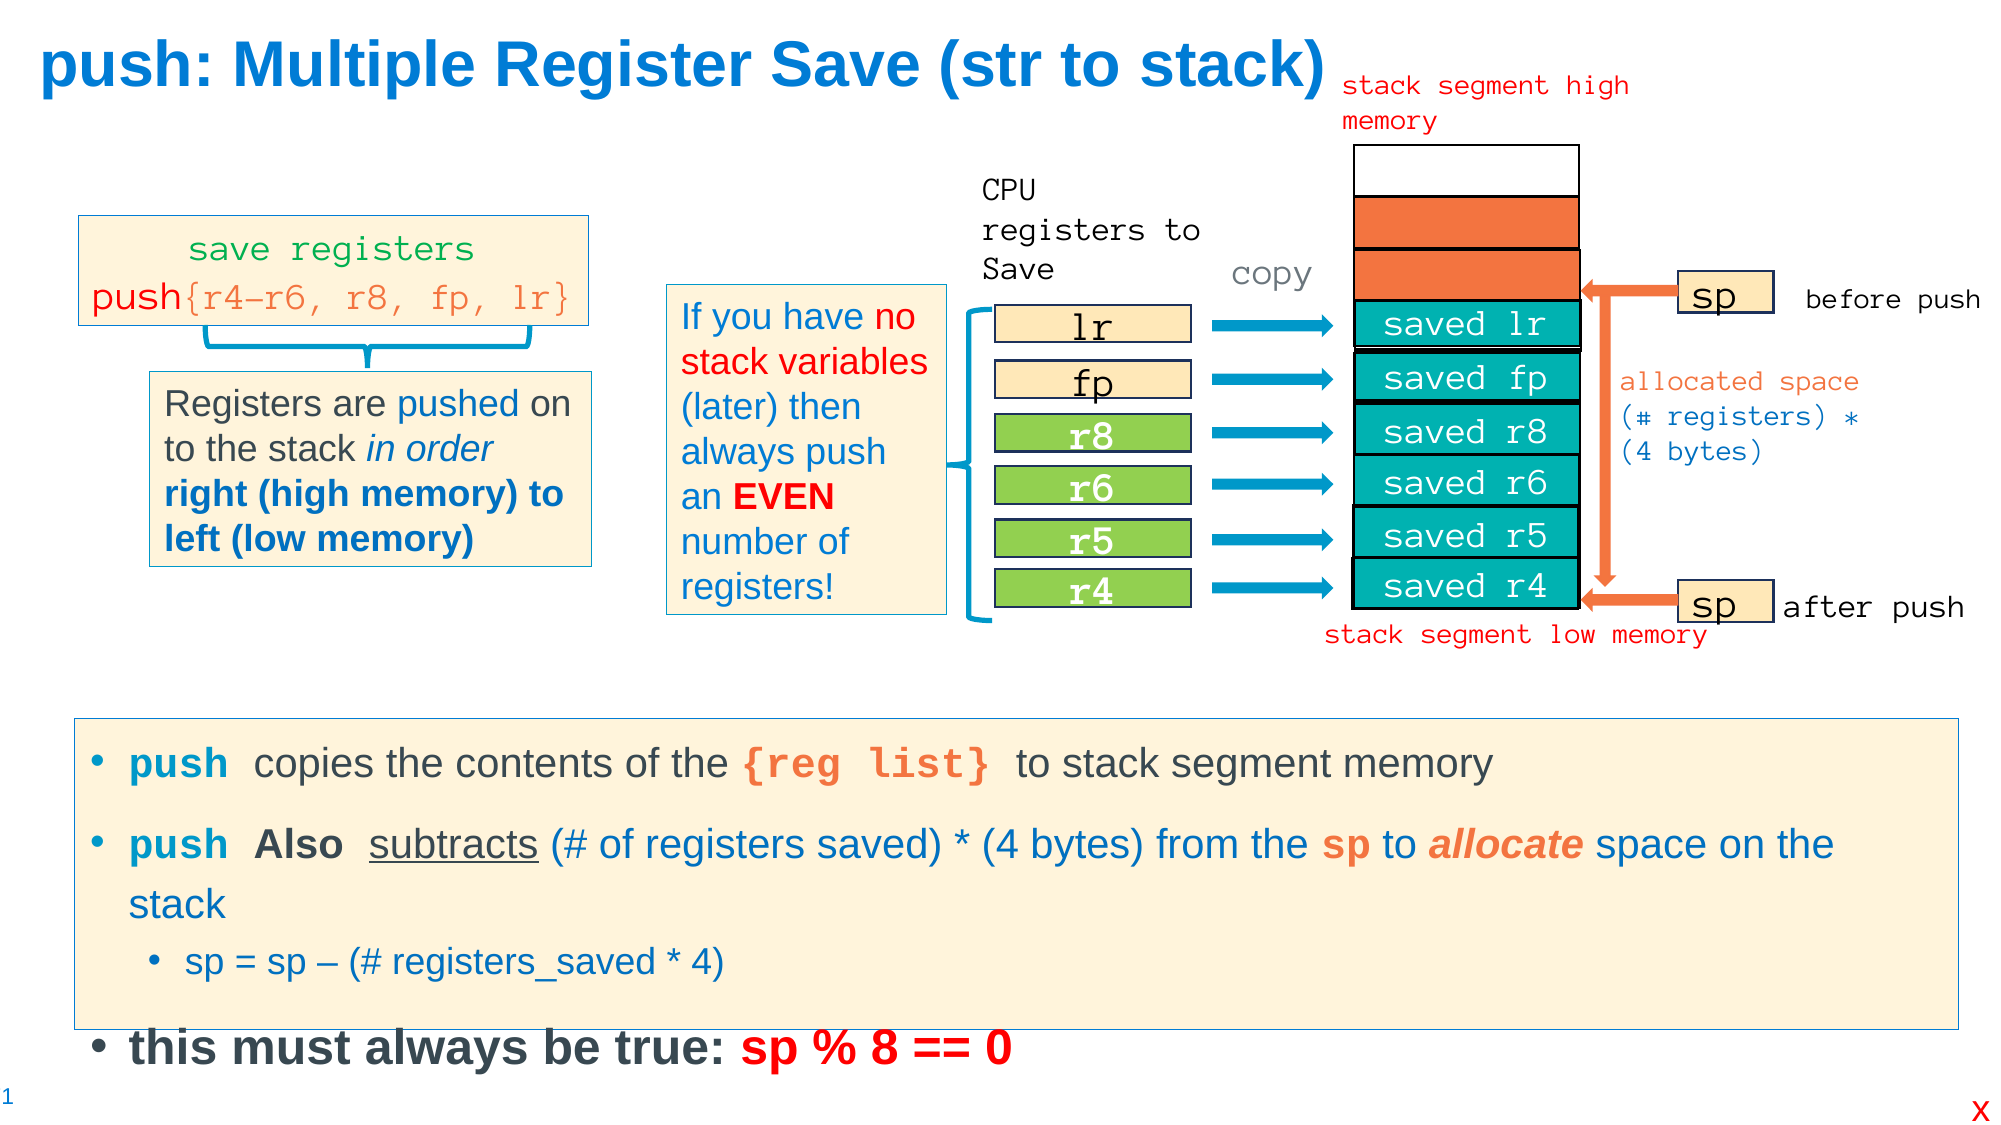

# push: Multiple Register Save (str to stack)
stack segment high memory

stack segment low memory
CPU registers to Save
lr
fp
r8
r6
r5
r4
save registers
push{r4-r6, r8, fp, lr}
copy

sp   before push

If you have no stack variables (later) then always push an EVEN number of registers!

allocated space
(# registers) * (4 bytes)

sp  after push

saved lr
saved fp
saved r8
saved r6
saved r5
saved r4

Registers are pushed on to the stack in order
right (high memory) to left (low memory)
push copies the contents of the {reg list} to stack segment memory
push Also subtracts (# of registers saved) * (4 bytes) from the sp to allocate space on the stack
sp = sp – (# registers_saved * 4)
this must always be true: sp % 8 == 0
x